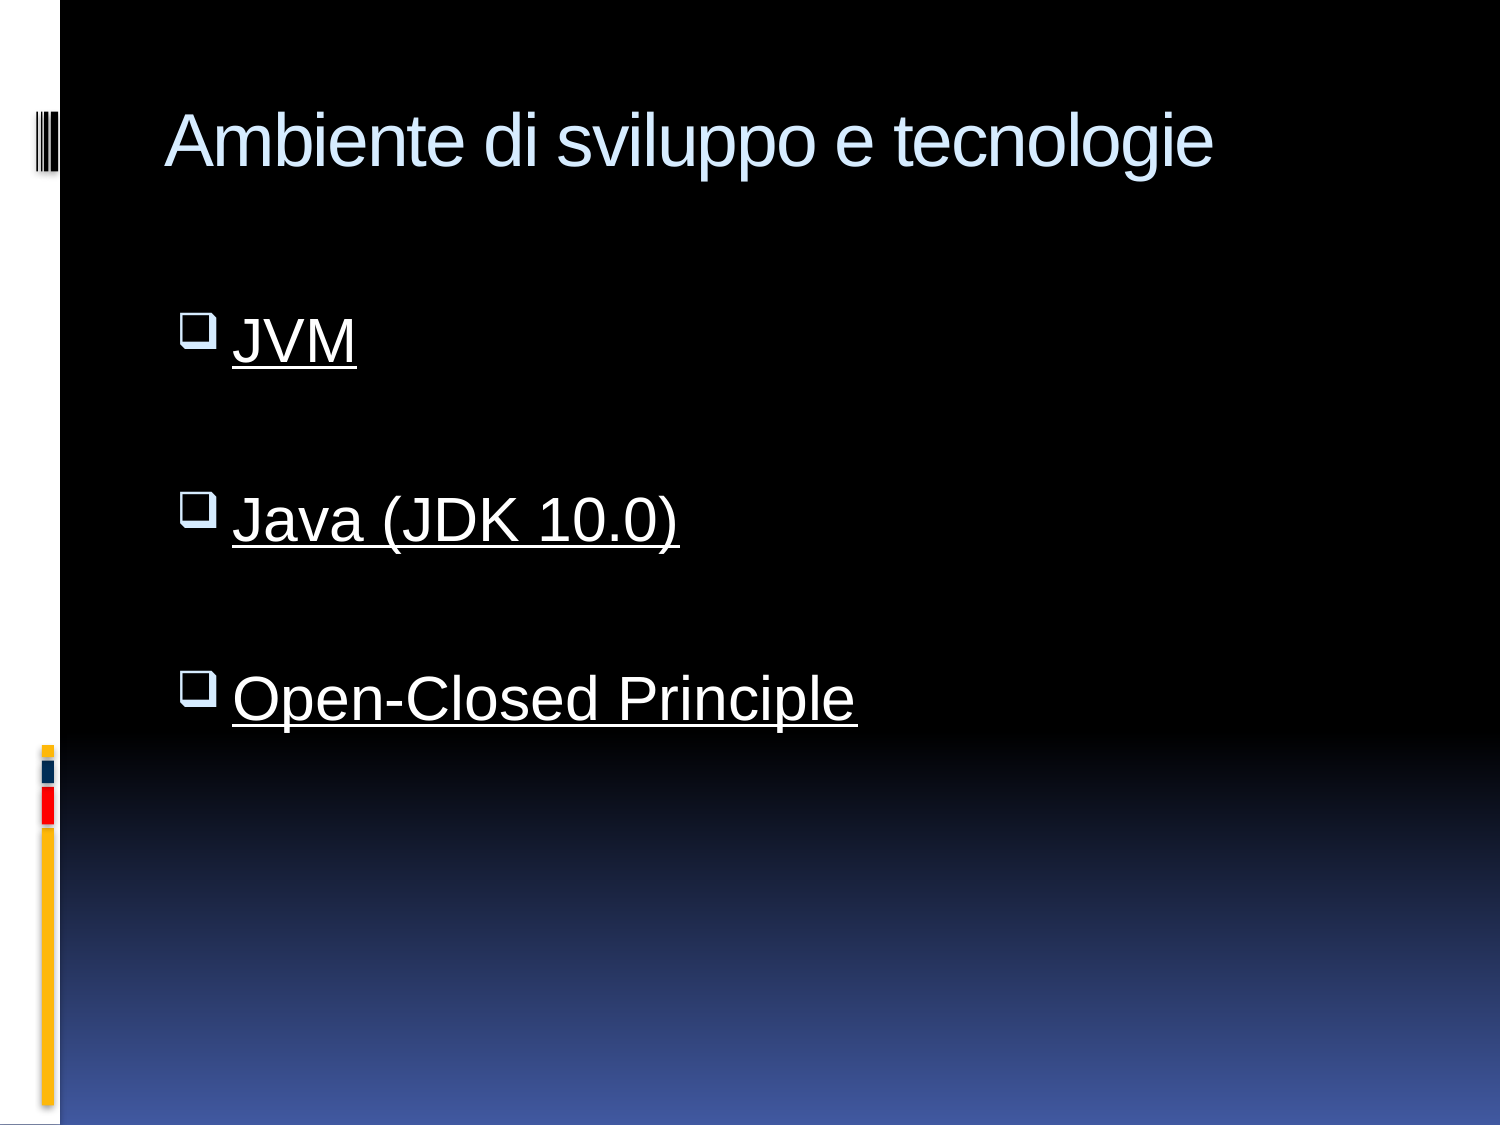

# Ambiente di sviluppo e tecnologie
JVM

Java (JDK 10.0)

Open-Closed Principle